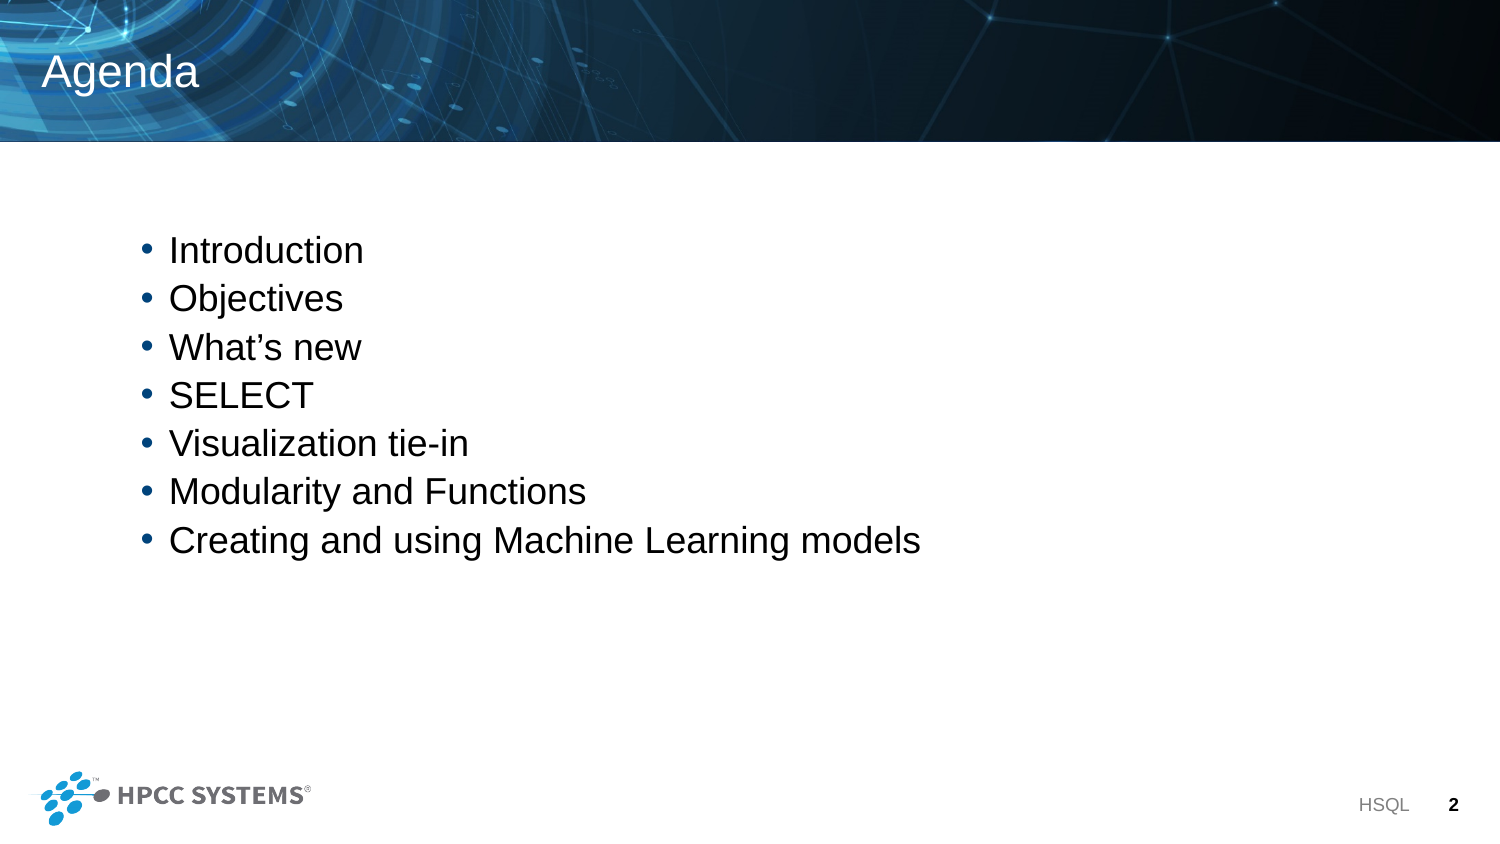

# Agenda
Introduction
Objectives
What’s new
SELECT
Visualization tie-in
Modularity and Functions
Creating and using Machine Learning models

HSQL
2